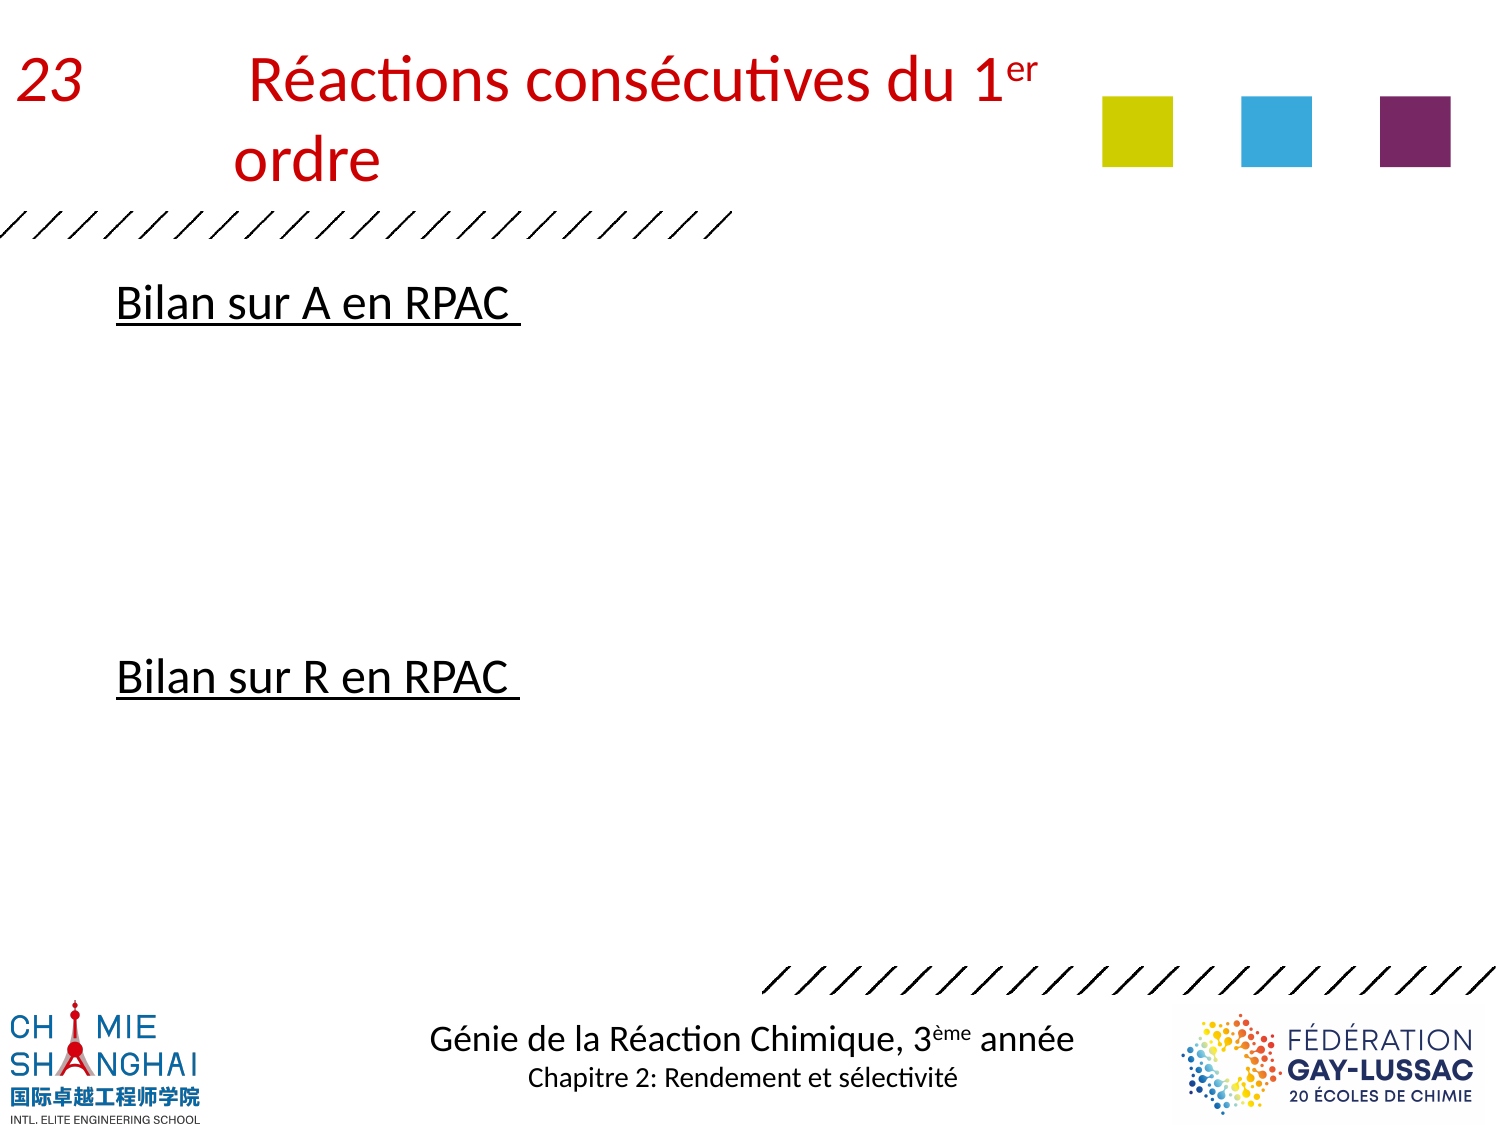

23	 Réactions consécutives du 1er ordre
Bilan sur A en RPAC

Bilan sur R en RPAC